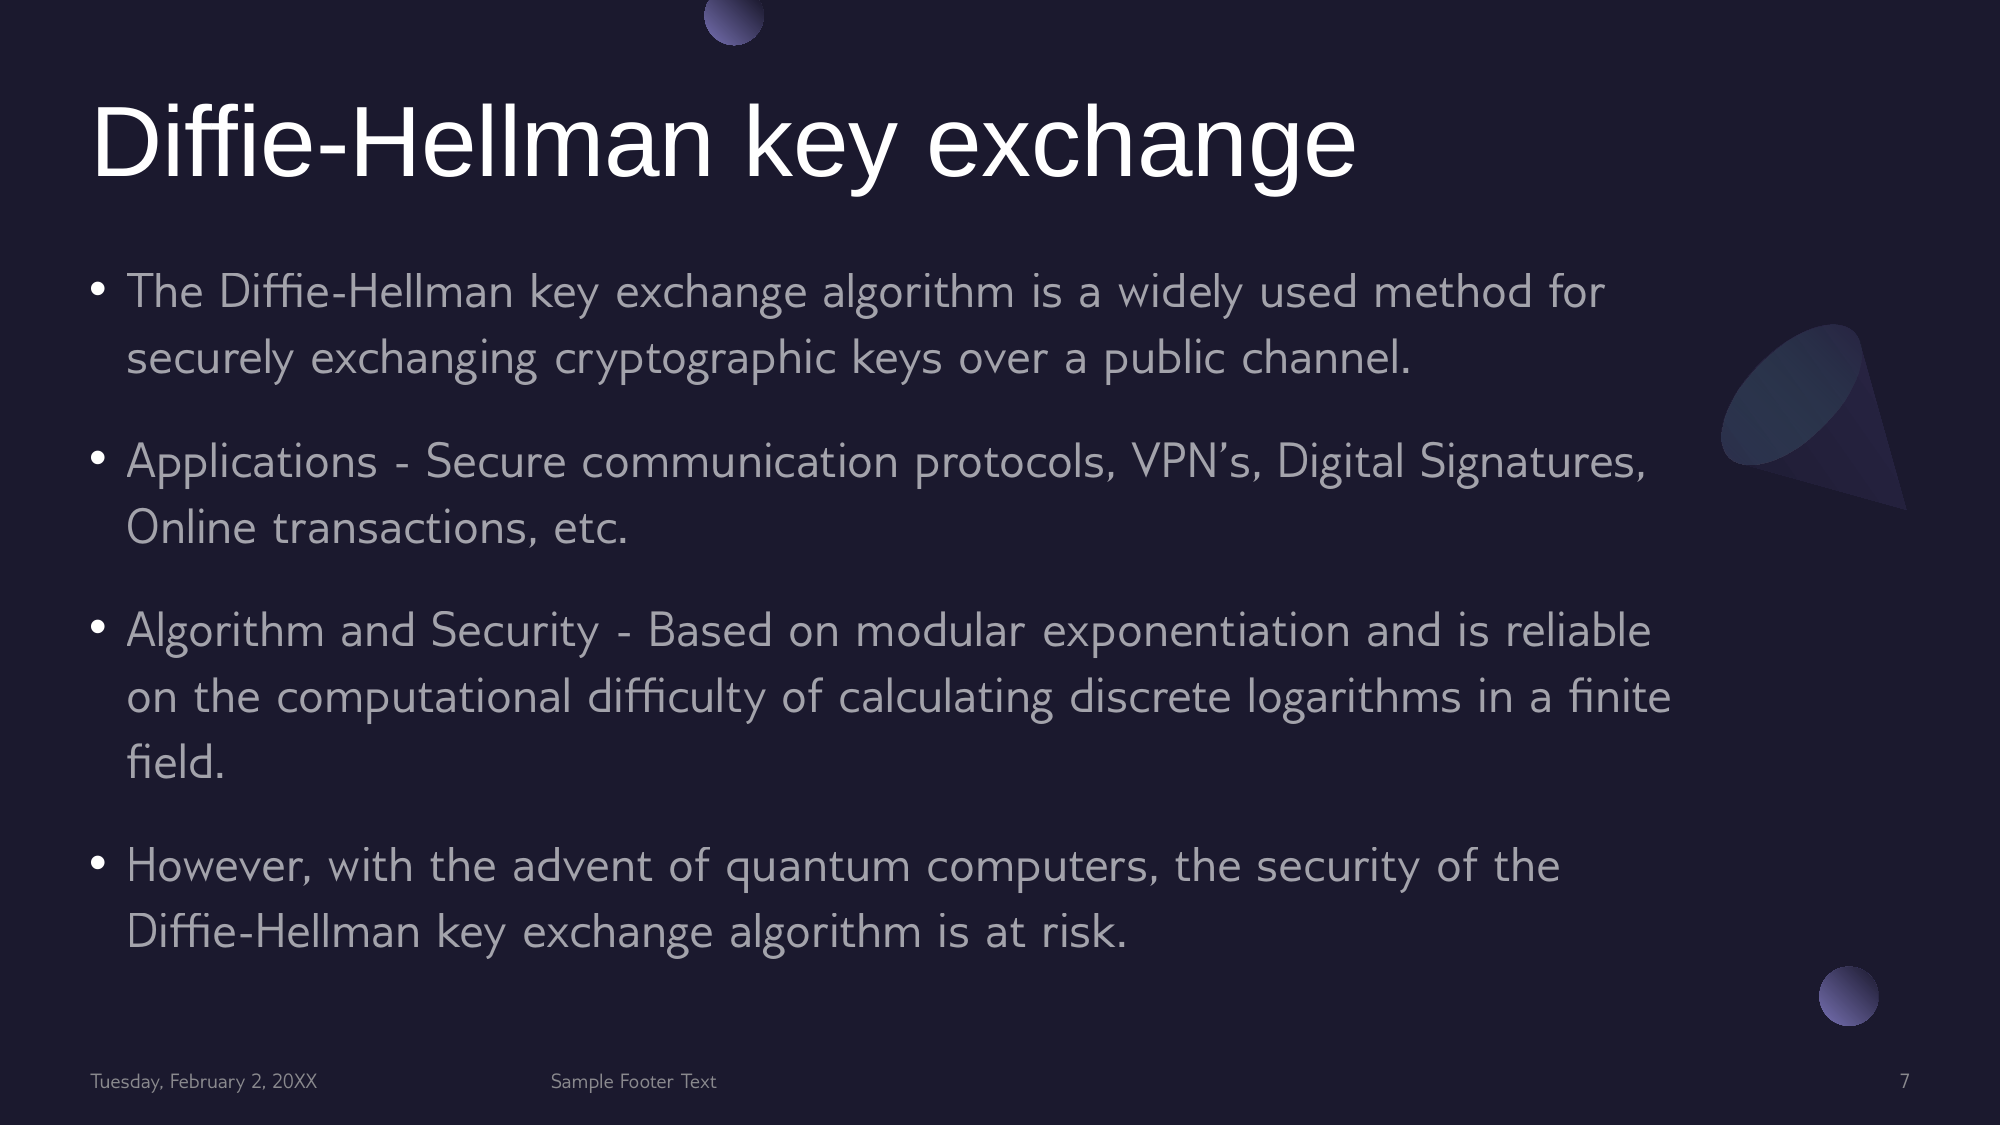

# Diffie-Hellman key exchange
The Diffie-Hellman key exchange algorithm is a widely used method for securely exchanging cryptographic keys over a public channel.
Applications - Secure communication protocols, VPN’s, Digital Signatures, Online transactions, etc.
Algorithm and Security - Based on modular exponentiation and is reliable on the computational difficulty of calculating discrete logarithms in a finite field.
However, with the advent of quantum computers, the security of the Diffie-Hellman key exchange algorithm is at risk.

Tuesday, February 2, 20XX
Sample Footer Text
7